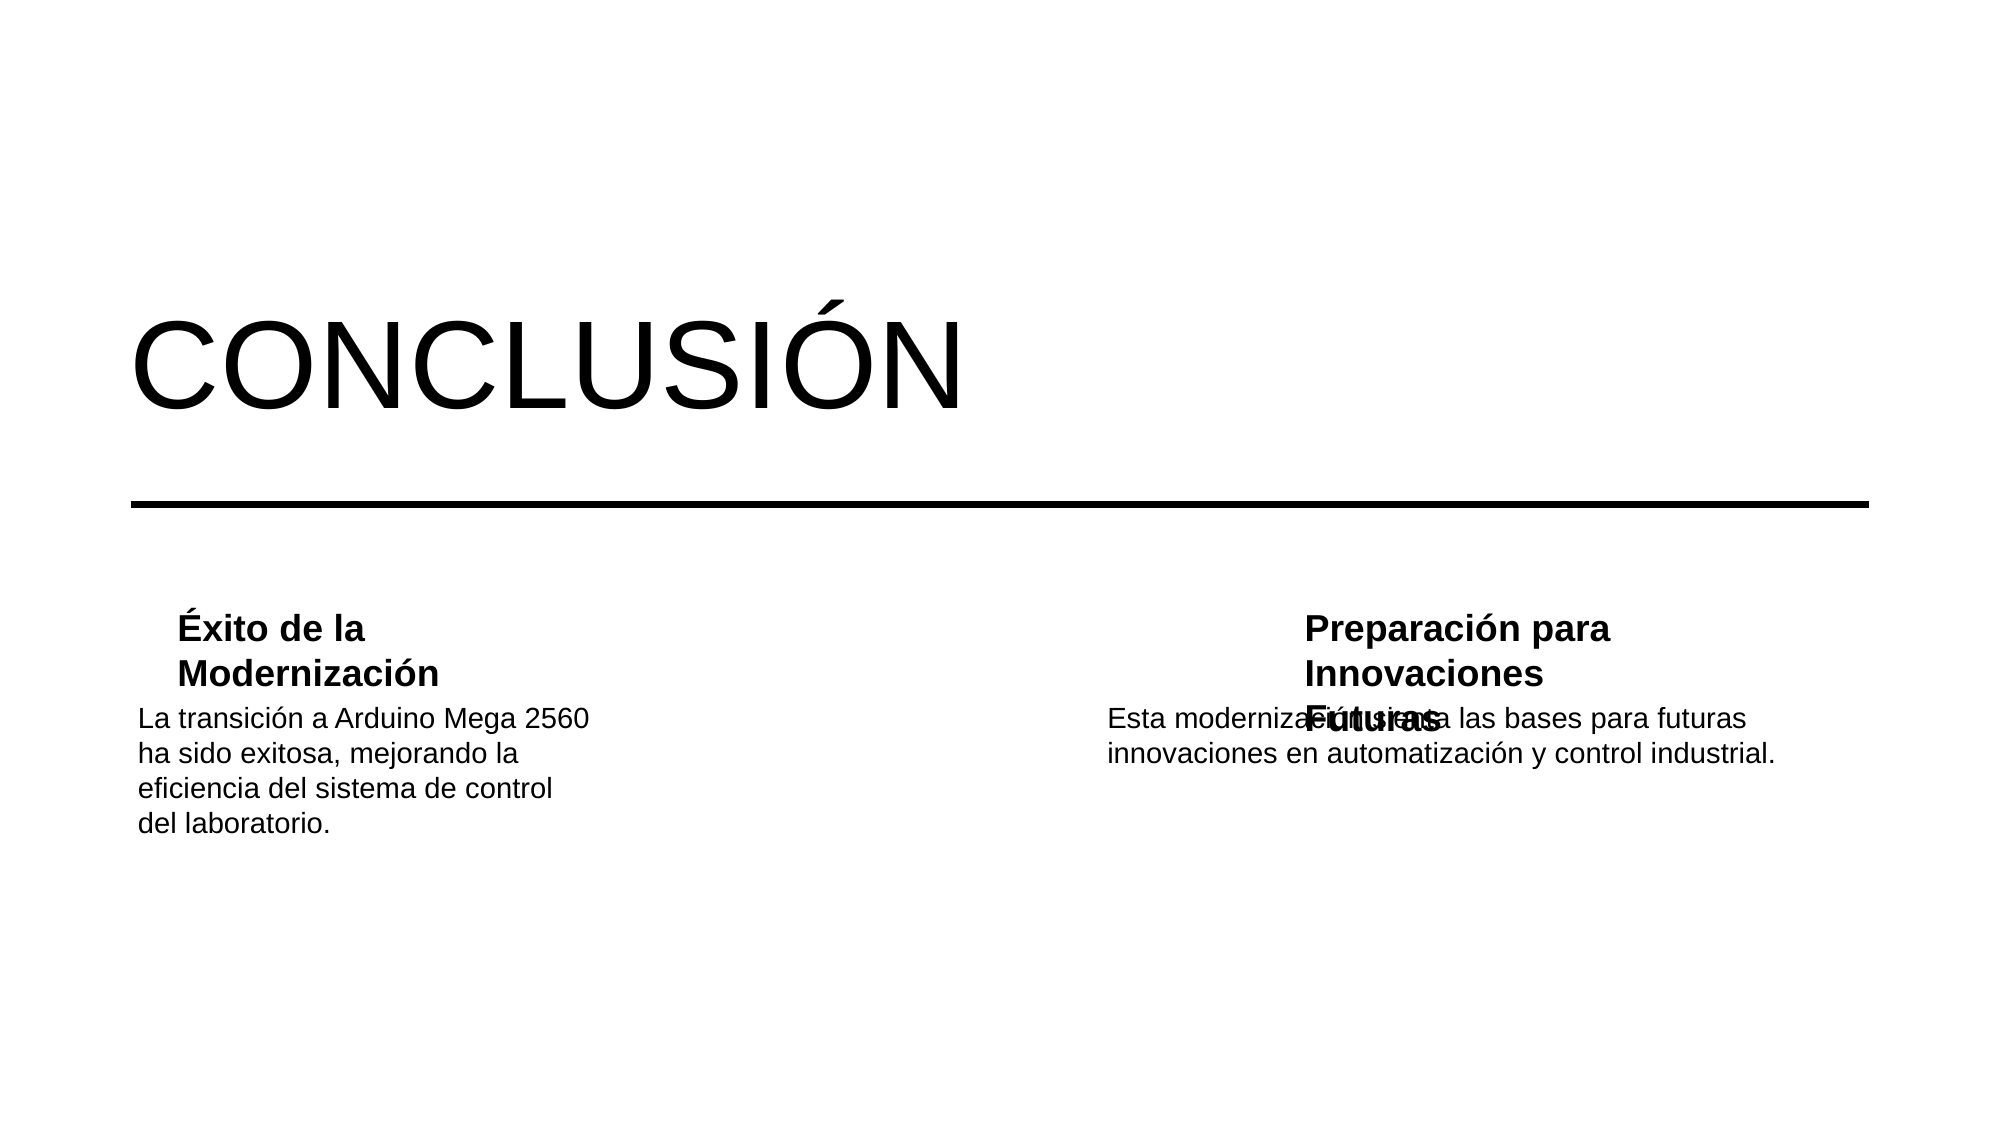

# Conclusión
Éxito de la Modernización
La transición a Arduino Mega 2560 ha sido exitosa, mejorando la eficiencia del sistema de control del laboratorio.

Preparación para Innovaciones Futuras
Esta modernización sienta las bases para futuras innovaciones en automatización y control industrial.